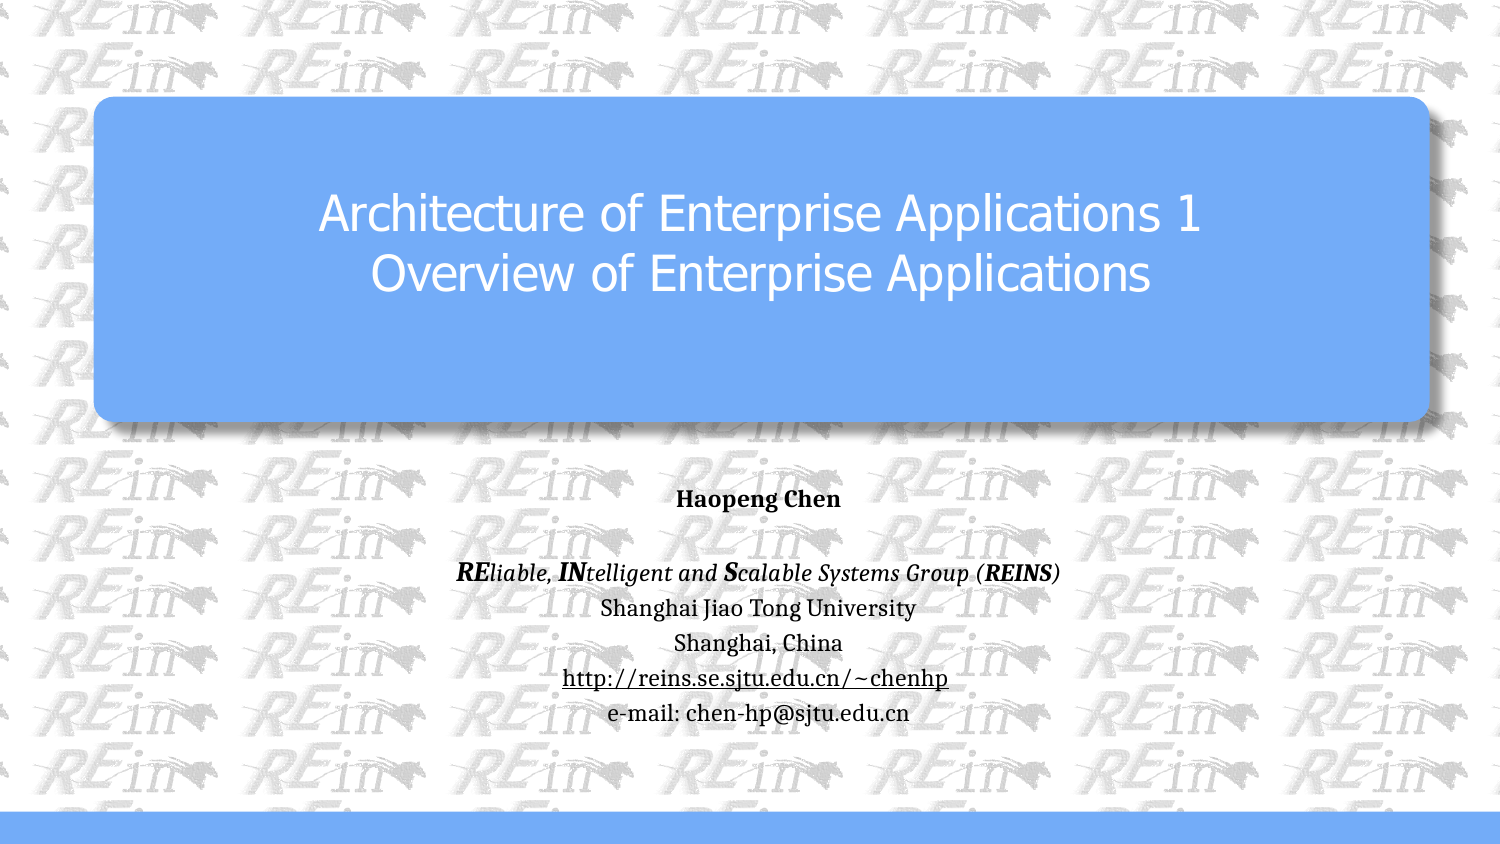

# Architecture of Enterprise Applications 1 Overview of Enterprise Applications
Haopeng Chen

REliable, INtelligent and Scalable Systems Group (REINS)
Shanghai Jiao Tong University
Shanghai, China
http://reins.se.sjtu.edu.cn/~chenhp
e-mail: chen-hp@sjtu.edu.cn